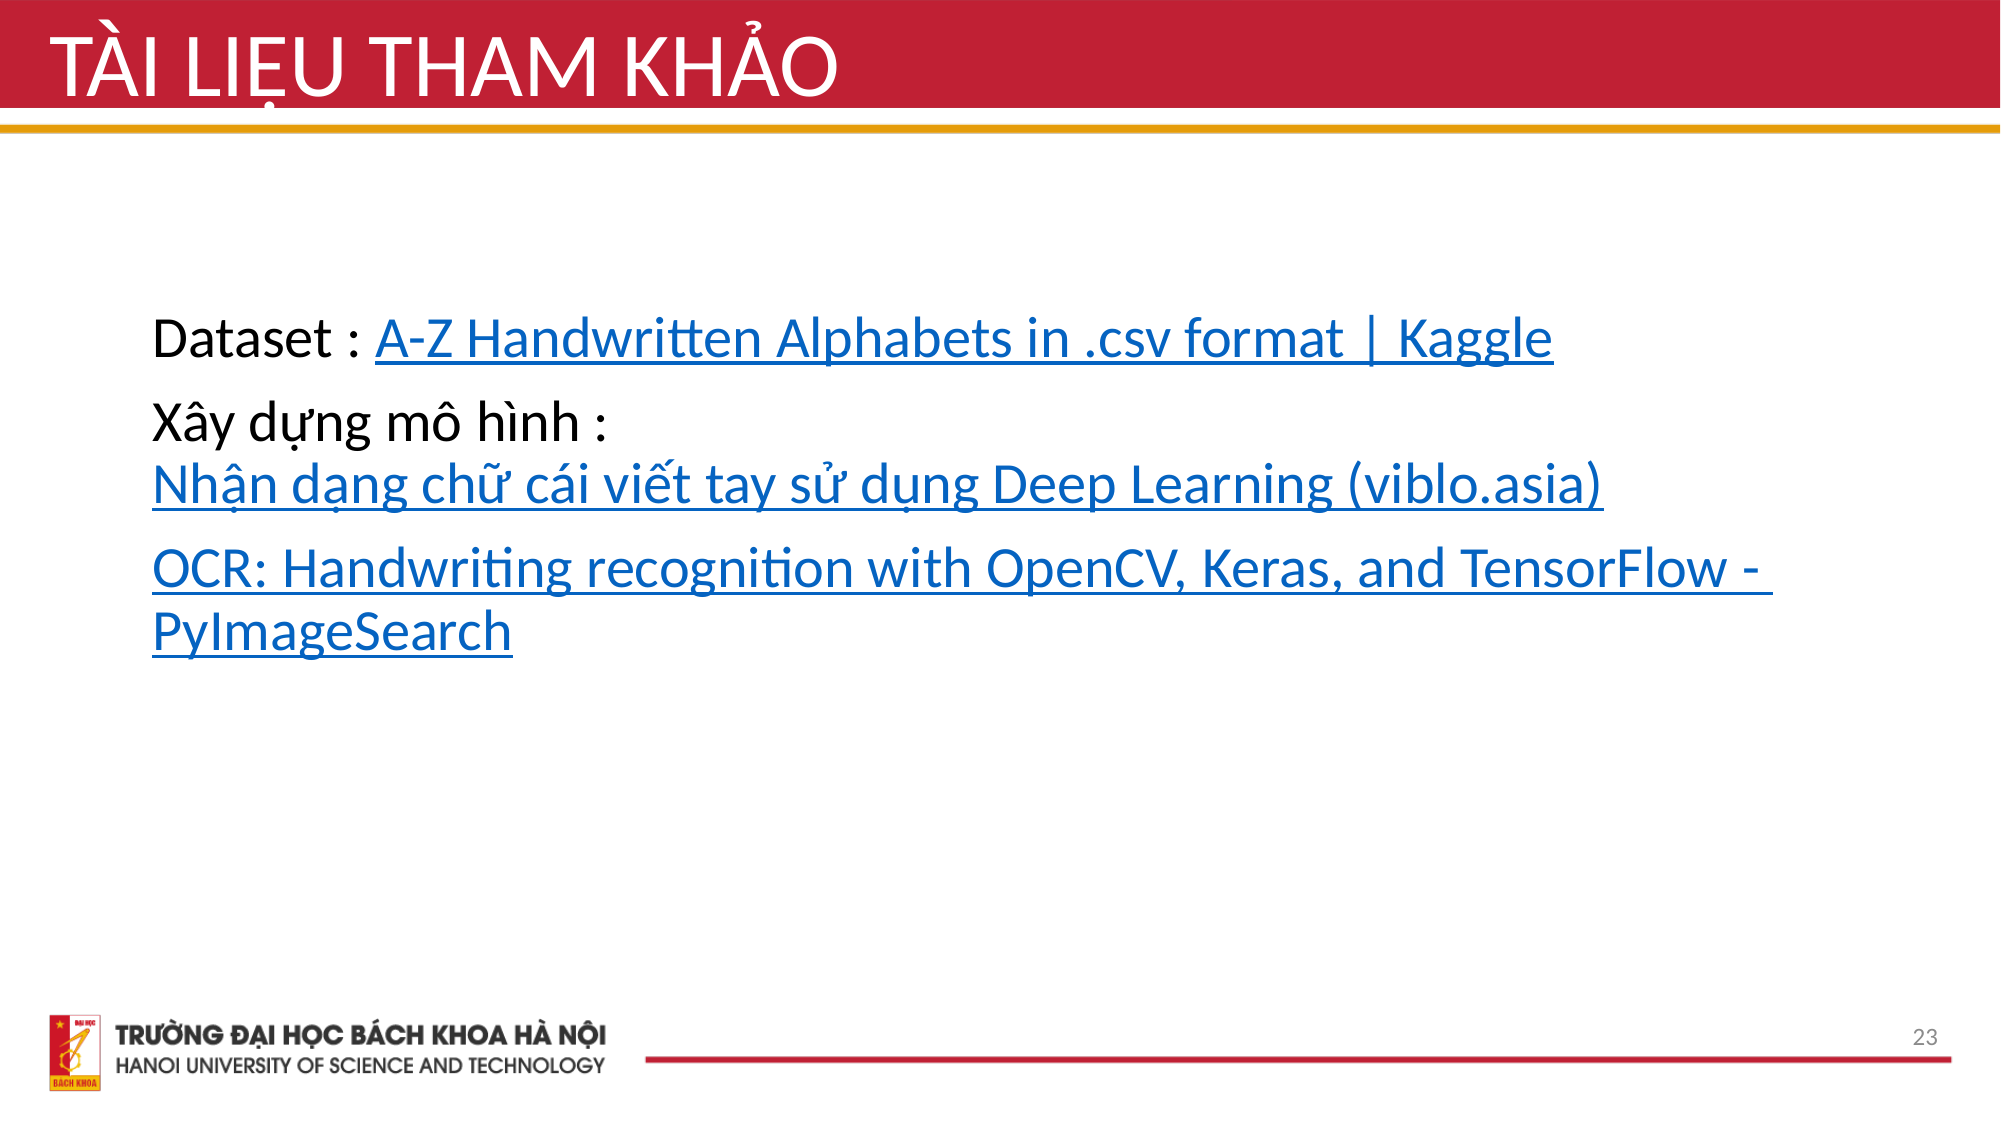

# TÀI LIỆU THAM KHẢO
Dataset : A-Z Handwritten Alphabets in .csv format | Kaggle
Xây dựng mô hình : Nhận dạng chữ cái viết tay sử dụng Deep Learning (viblo.asia)
OCR: Handwriting recognition with OpenCV, Keras, and TensorFlow - PyImageSearch
23